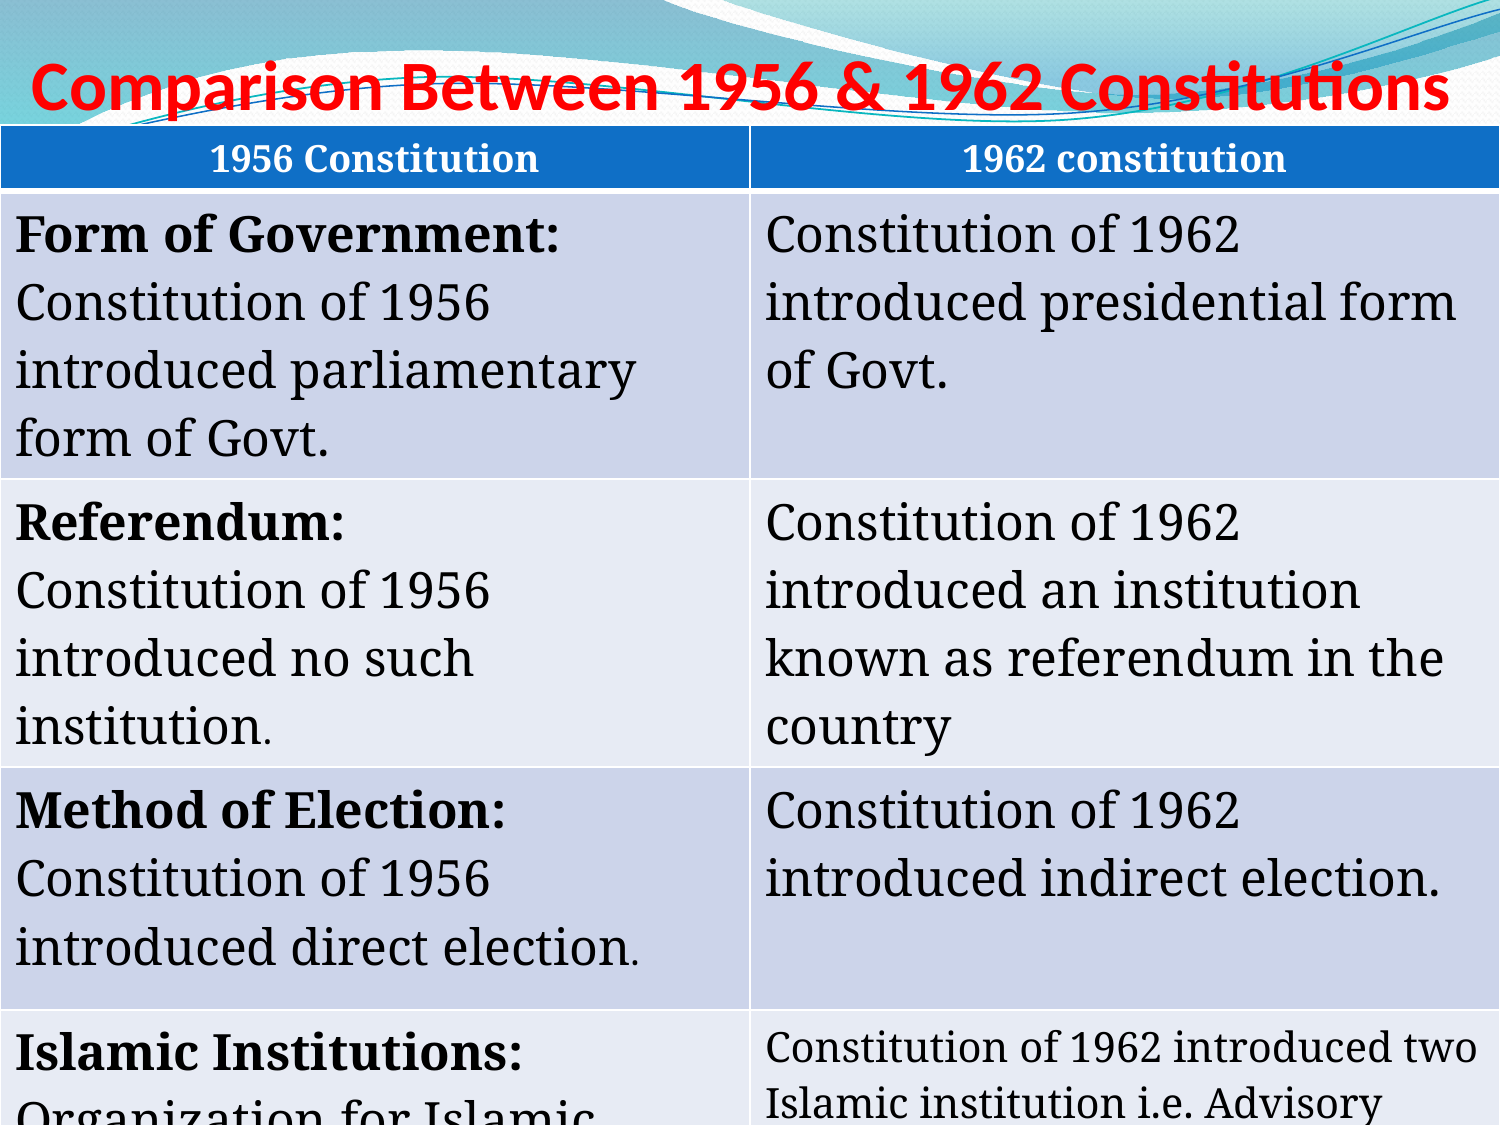

# Comparison Between 1956 & 1962 Constitutions
| 1956 Constitution | 1962 constitution |
| --- | --- |
| Form of Government: Constitution of 1956 introduced parliamentary form of Govt. | Constitution of 1962 introduced presidential form of Govt. |
| Referendum: Constitution of 1956 introduced no such institution. | Constitution of 1962 introduced an institution known as referendum in the country |
| Method of Election: Constitution of 1956 introduced direct election. | Constitution of 1962 introduced indirect election. |
| Islamic Institutions: Organization for Islamic Research and Instructions. | Constitution of 1962 introduced two Islamic institution i.e. Advisory Council of Islamic Ideology and Islamic Research Institutions. |

Pakistan Affairs
22